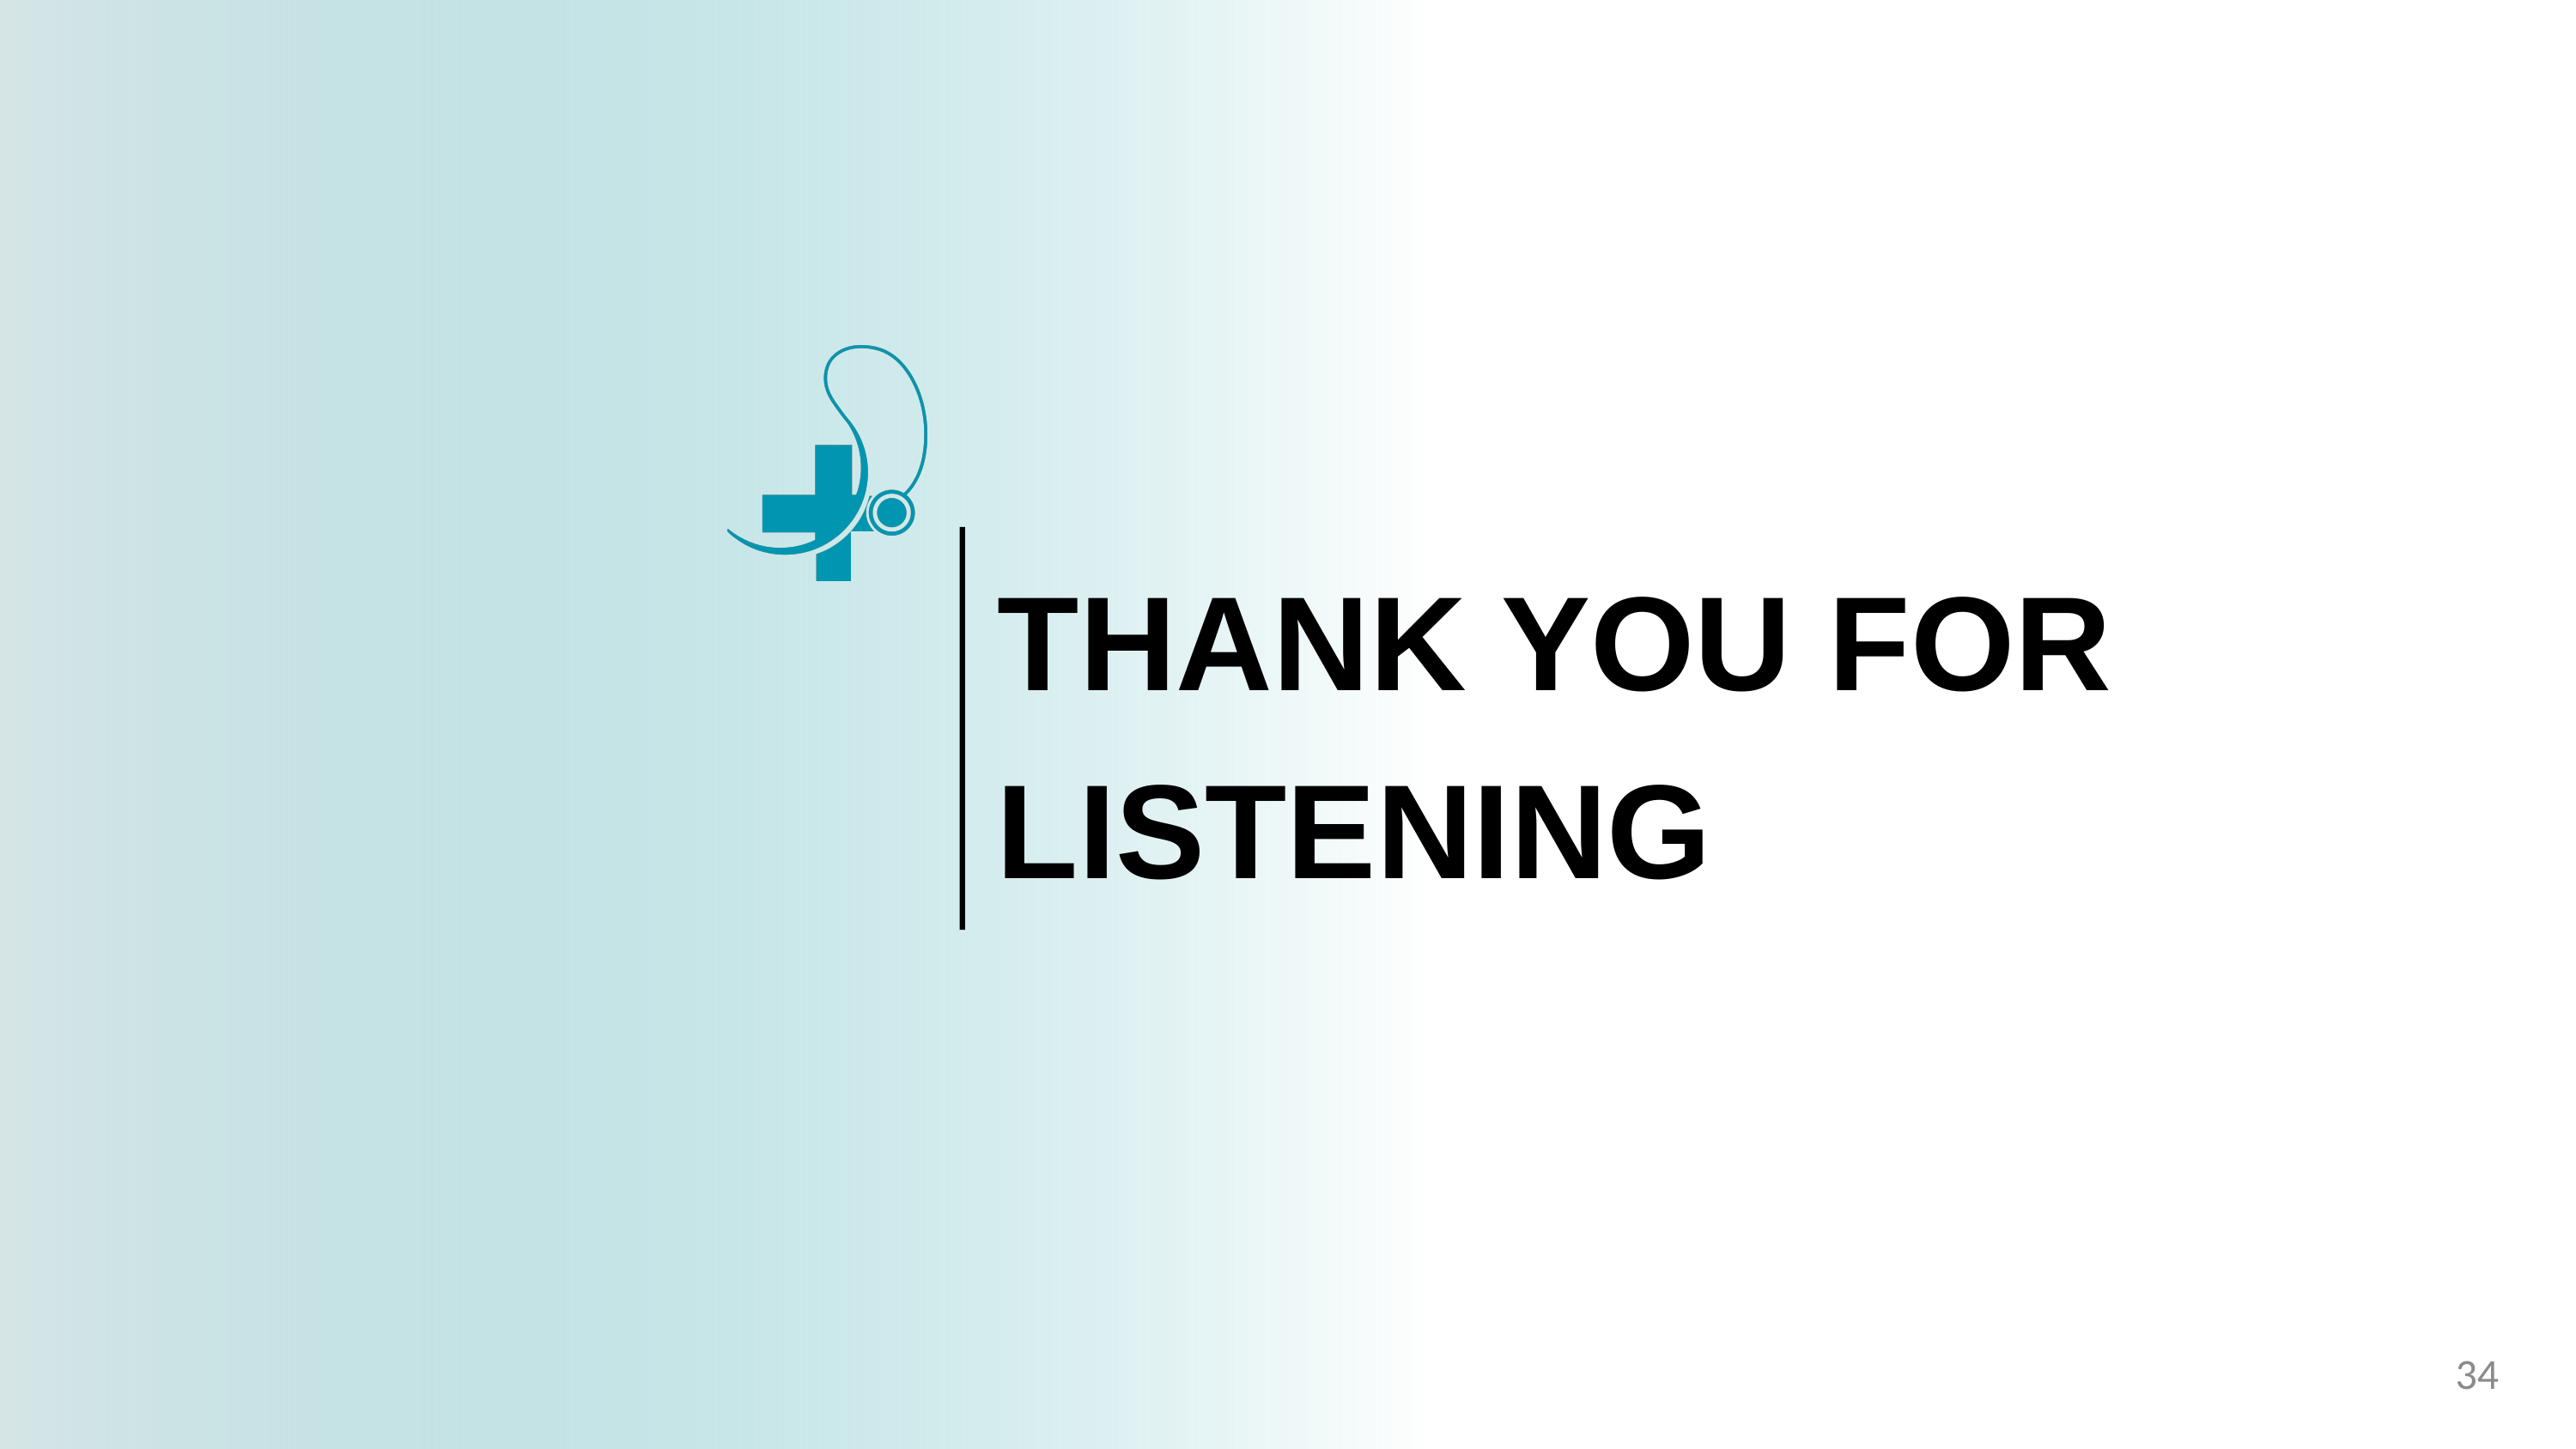

THANK YOU FOR
LISTENING
TOP OF THE LINE
MEDICAL SERVICE PROVIDER
34